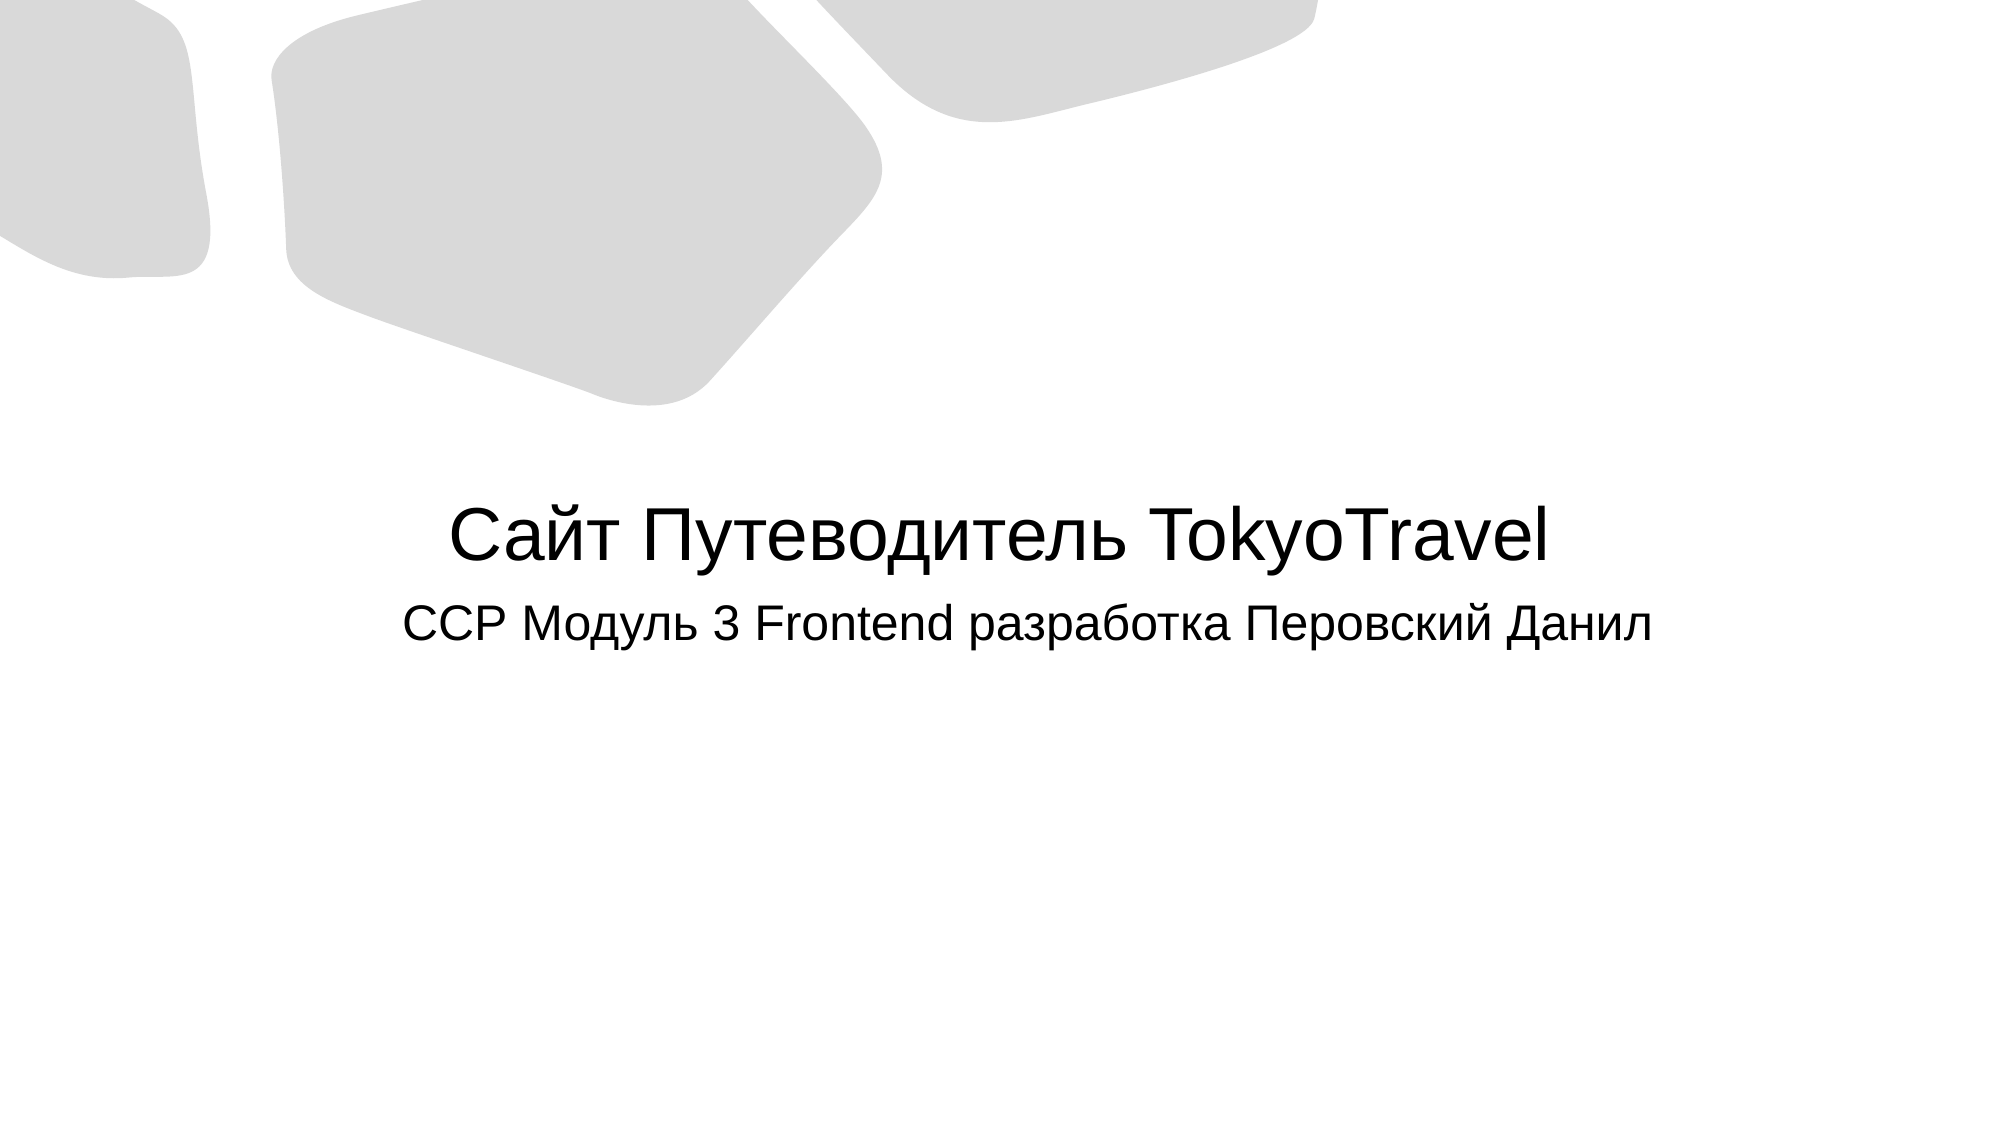

# Сайт Путеводитель TokyoTravel
ССР Модуль 3 Frontend разработка Перовский Данил